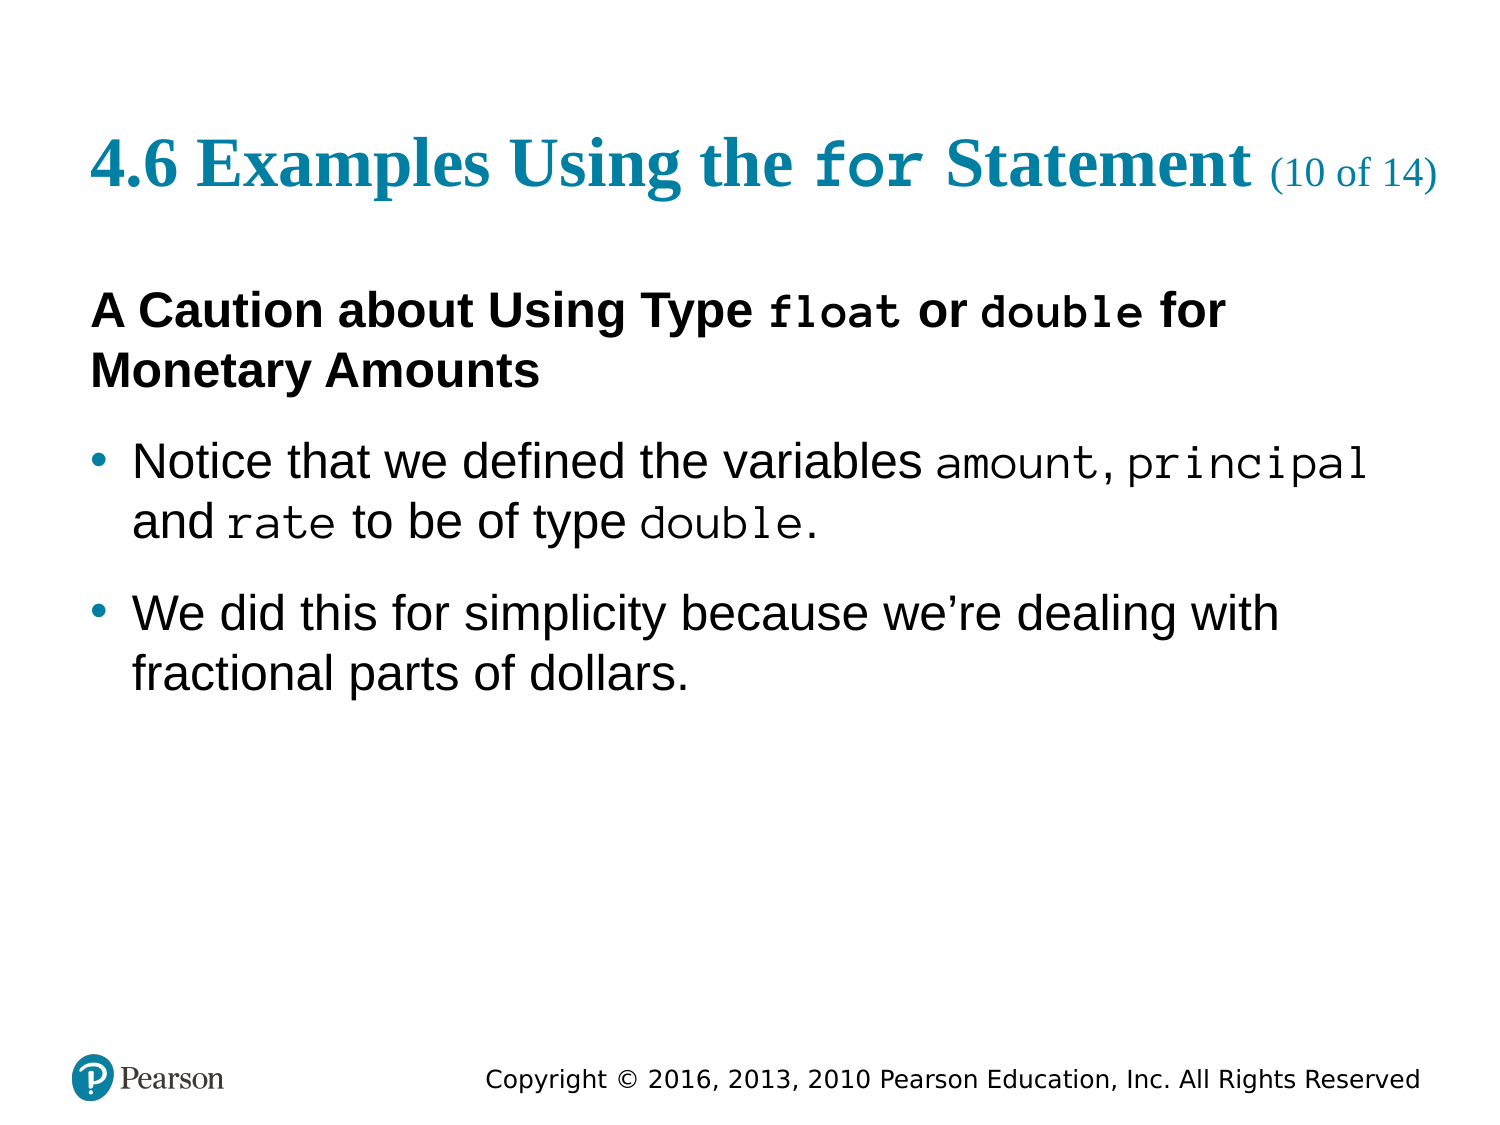

# 4.6 Examples Using the for Statement (10 of 14)
A Caution about Using Type float or double for Monetary Amounts
Notice that we defined the variables amount, principal and rate to be of type double.
We did this for simplicity because we’re dealing with fractional parts of dollars.